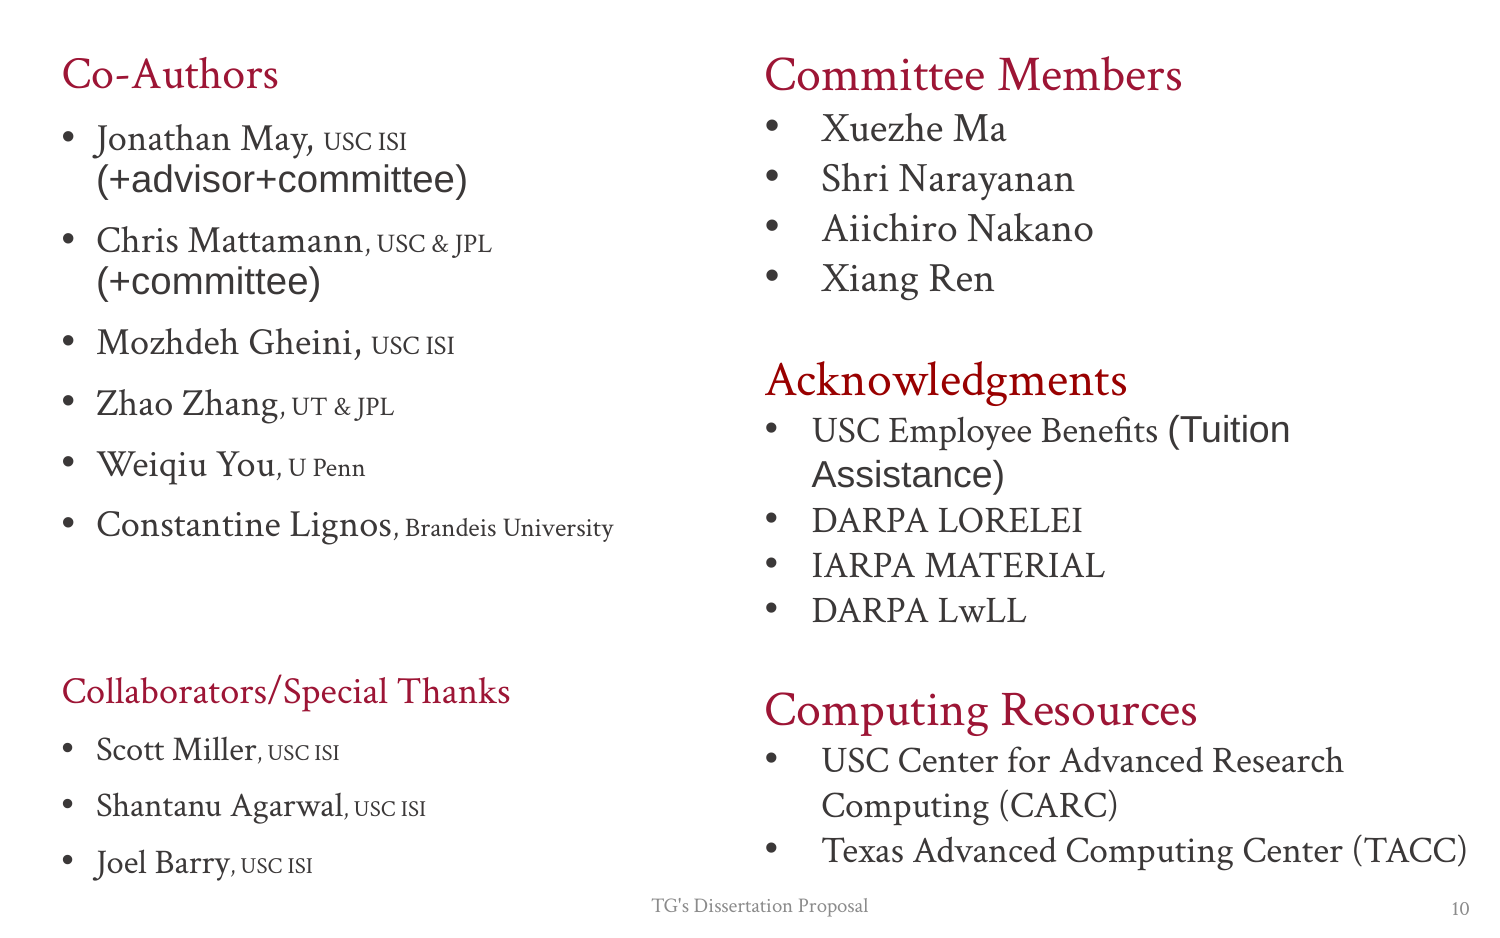

Committee Members
Xuezhe Ma
Shri Narayanan
Aiichiro Nakano
Xiang Ren

Acknowledgments
USC Employee Benefits (Tuition Assistance)
DARPA LORELEI
IARPA MATERIAL
DARPA LwLL

Computing Resources
USC Center for Advanced Research Computing (CARC)
Texas Advanced Computing Center (TACC)

Co-Authors
Jonathan May, USC ISI (+advisor+committee)
Chris Mattamann, USC & JPL (+committee)
Mozhdeh Gheini, USC ISI
Zhao Zhang, UT & JPL
Weiqiu You, U Penn
Constantine Lignos, Brandeis University

Collaborators/Special Thanks
Scott Miller, USC ISI
Shantanu Agarwal, USC ISI
Joel Barry, USC ISI

TG's Dissertation Proposal
10